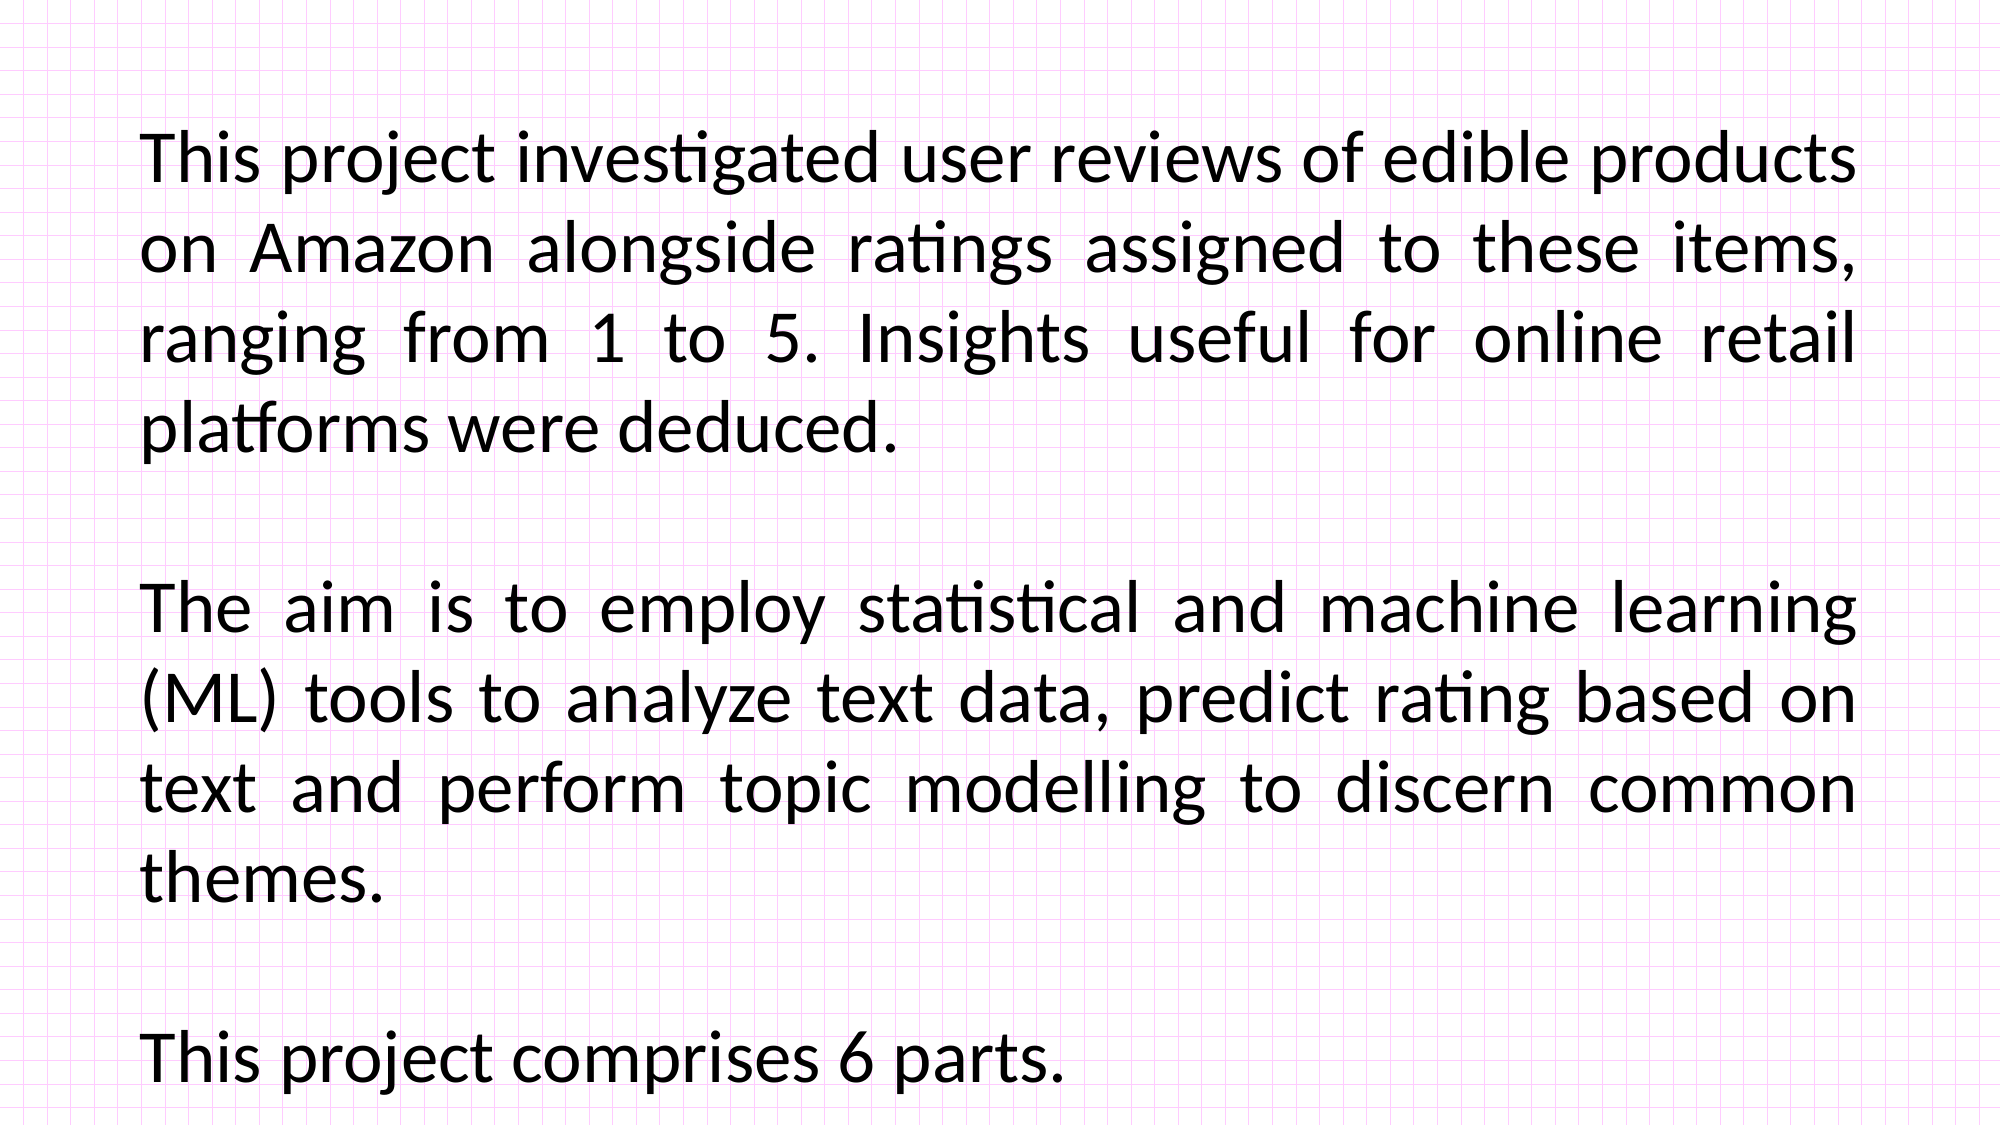

This project investigated user reviews of edible products on Amazon alongside ratings assigned to these items, ranging from 1 to 5. Insights useful for online retail platforms were deduced.

The aim is to employ statistical and machine learning (ML) tools to analyze text data, predict rating based on text and perform topic modelling to discern common themes.

This project comprises 6 parts.